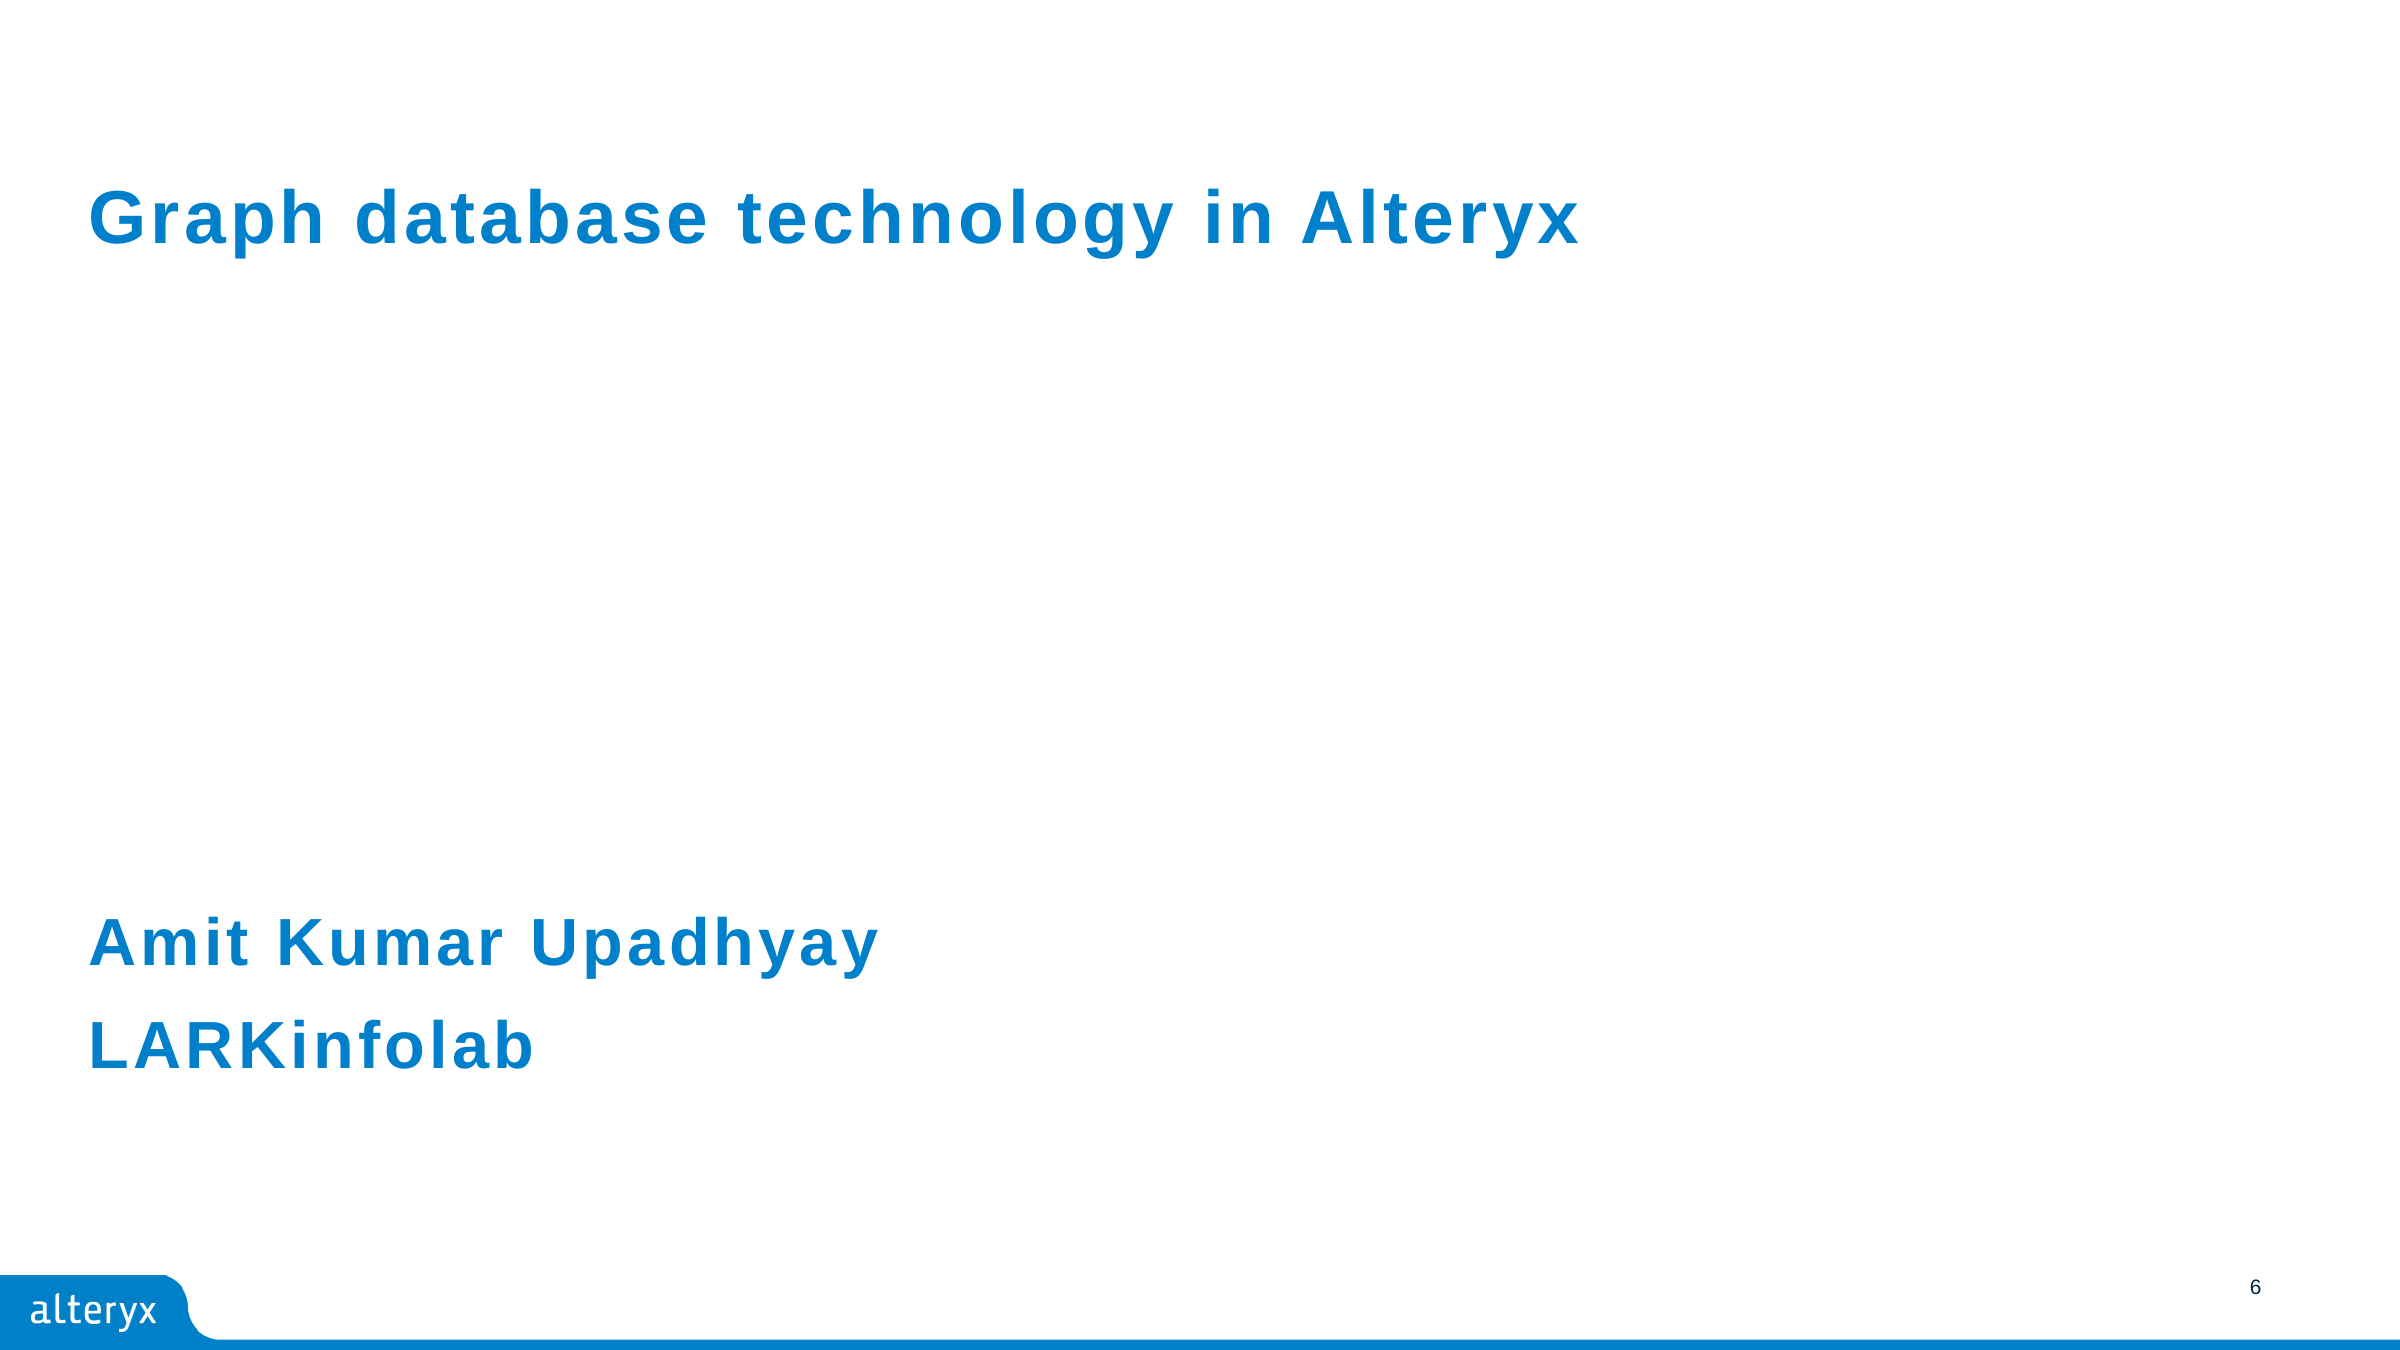

# Graph database technology in Alteryx
Amit Kumar Upadhyay
LARKinfolab
6